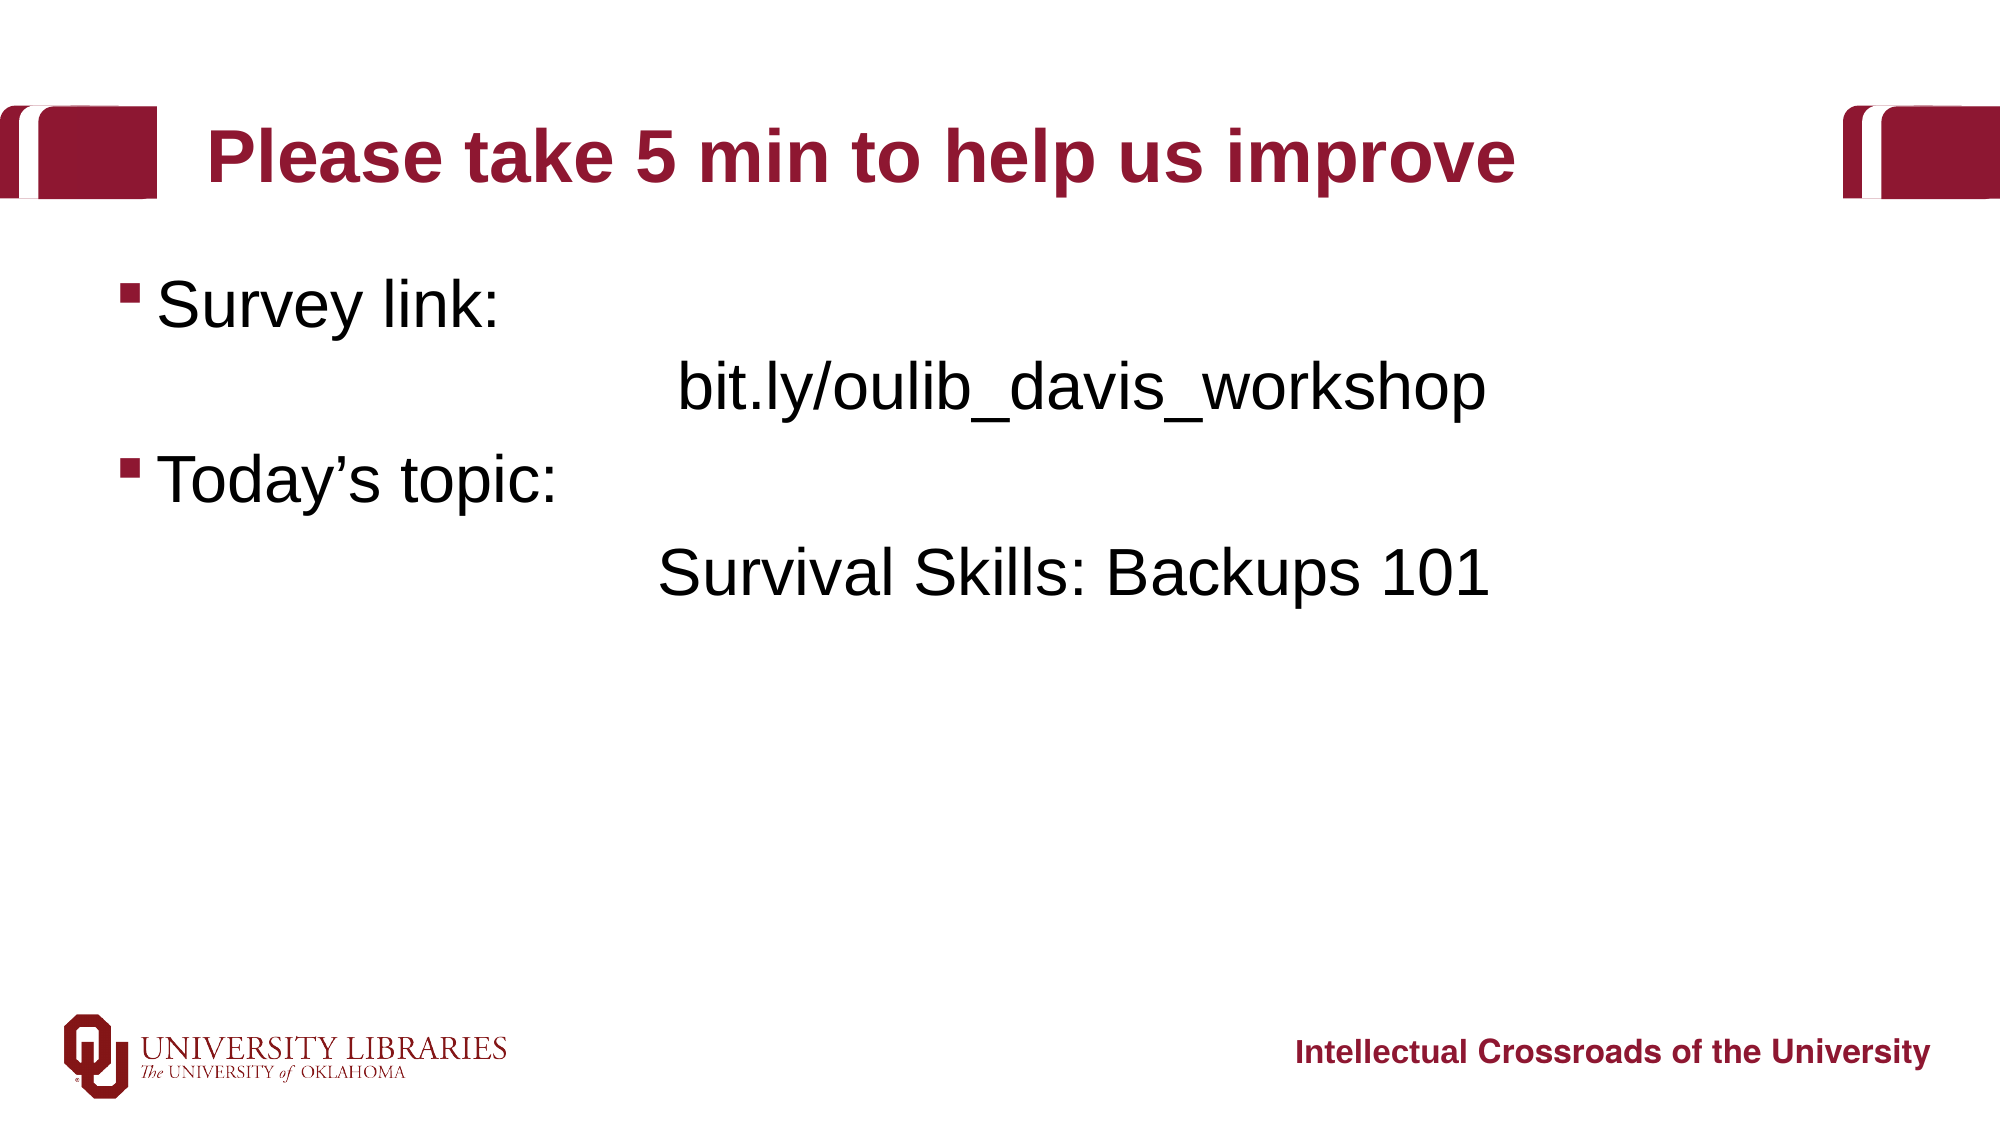

# Please take 5 min to help us improve
Survey link:
			bit.ly/oulib_davis_workshop
Today’s topic:
	Survival Skills: Backups 101